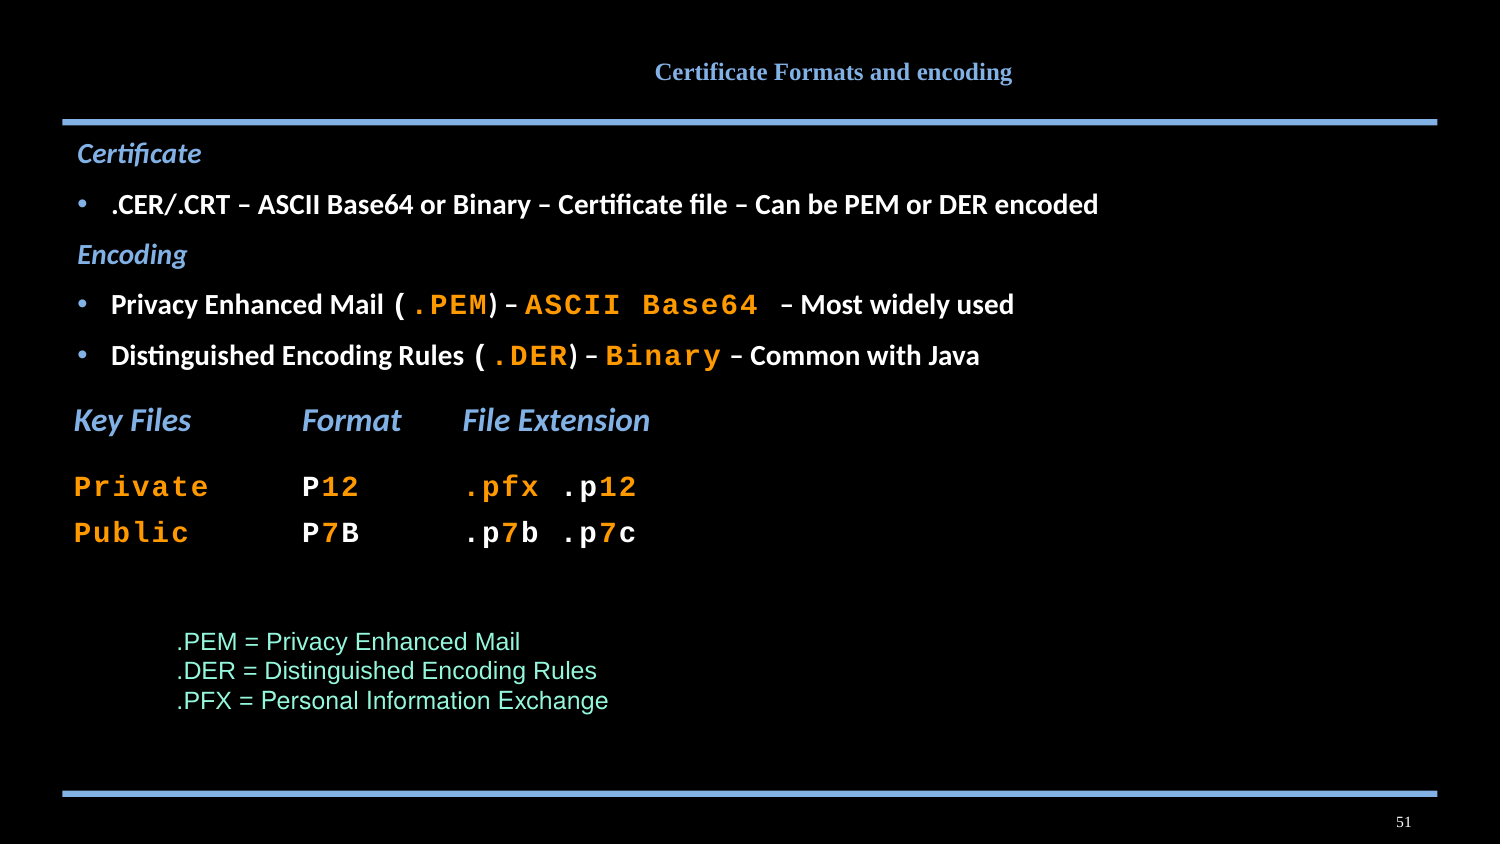

# Certificate Formats and encoding
Certificate
.CER/.CRT – ASCII Base64 or Binary – Certificate file – Can be PEM or DER encoded
Encoding
Privacy Enhanced Mail (.PEM) – ASCII Base64 – Most widely used
Distinguished Encoding Rules (.DER) – Binary – Common with Java

| Key Files | Format | File Extension |
| --- | --- | --- |
| Private | P12 | .pfx .p12 |
| Public | P7B | .p7b .p7c |
.PEM = Privacy Enhanced Mail
.DER = Distinguished Encoding Rules
.PFX = Personal Information Exchange
51